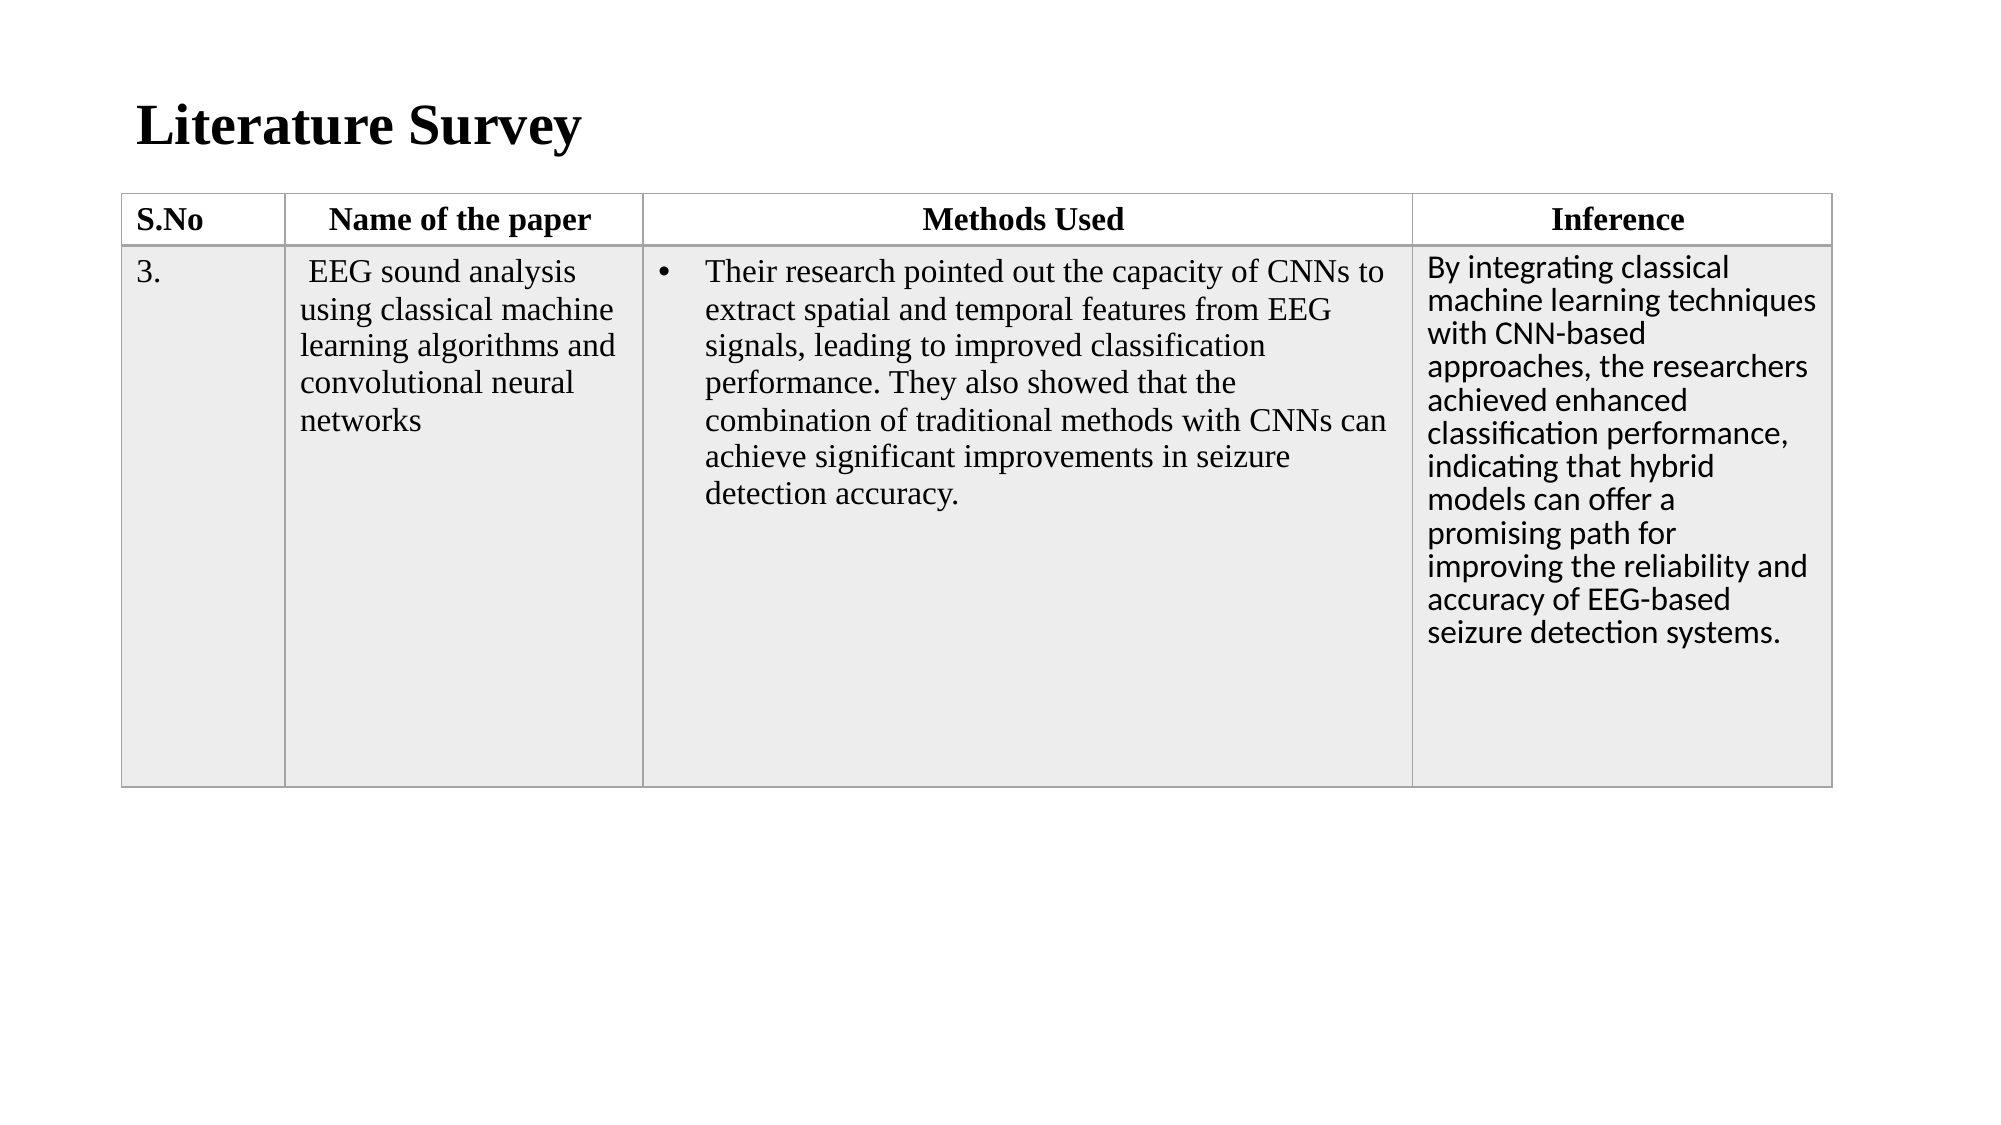

Literature Survey
| S.No | Name of the paper | Methods Used | Inference |
| --- | --- | --- | --- |
| 3. | EEG sound analysis using classical machine learning algorithms and convolutional neural networks | Their research pointed out the capacity of CNNs to extract spatial and temporal features from EEG signals, leading to improved classification performance. They also showed that the combination of traditional methods with CNNs can achieve significant improvements in seizure detection accuracy. | By integrating classical machine learning techniques with CNN-based approaches, the researchers achieved enhanced classification performance, indicating that hybrid models can offer a promising path for improving the reliability and accuracy of EEG-based seizure detection systems. |